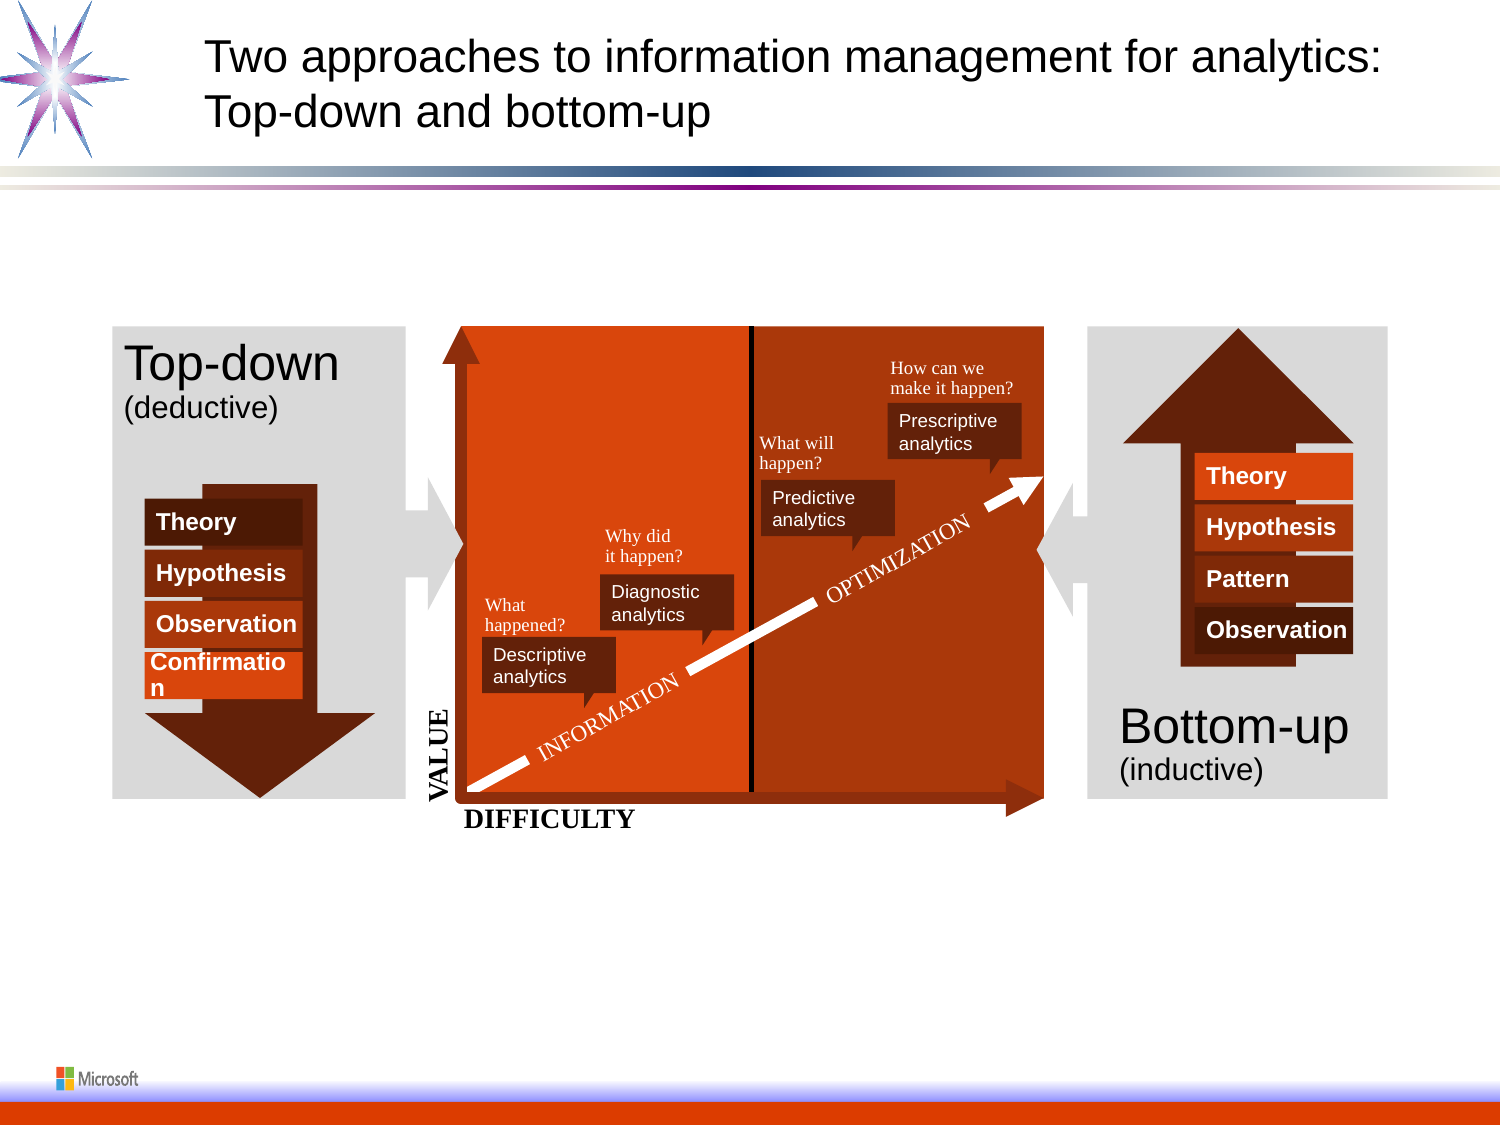

# Two approaches to information management for analytics: Top-down and bottom-up

Top-down
(deductive)

Bottom-up
(inductive)

How can we
make it happen?
Prescriptive analytics

What will
happen?
Theory

Predictive analytics

Theory
Hypothesis
Why did
it happen?
OPTIMIZATION
Hypothesis
Pattern
Diagnostic analytics

What
happened?
Observation
Observation
Descriptive analytics

Confirmation
INFORMATION
VALUE
DIFFICULTY